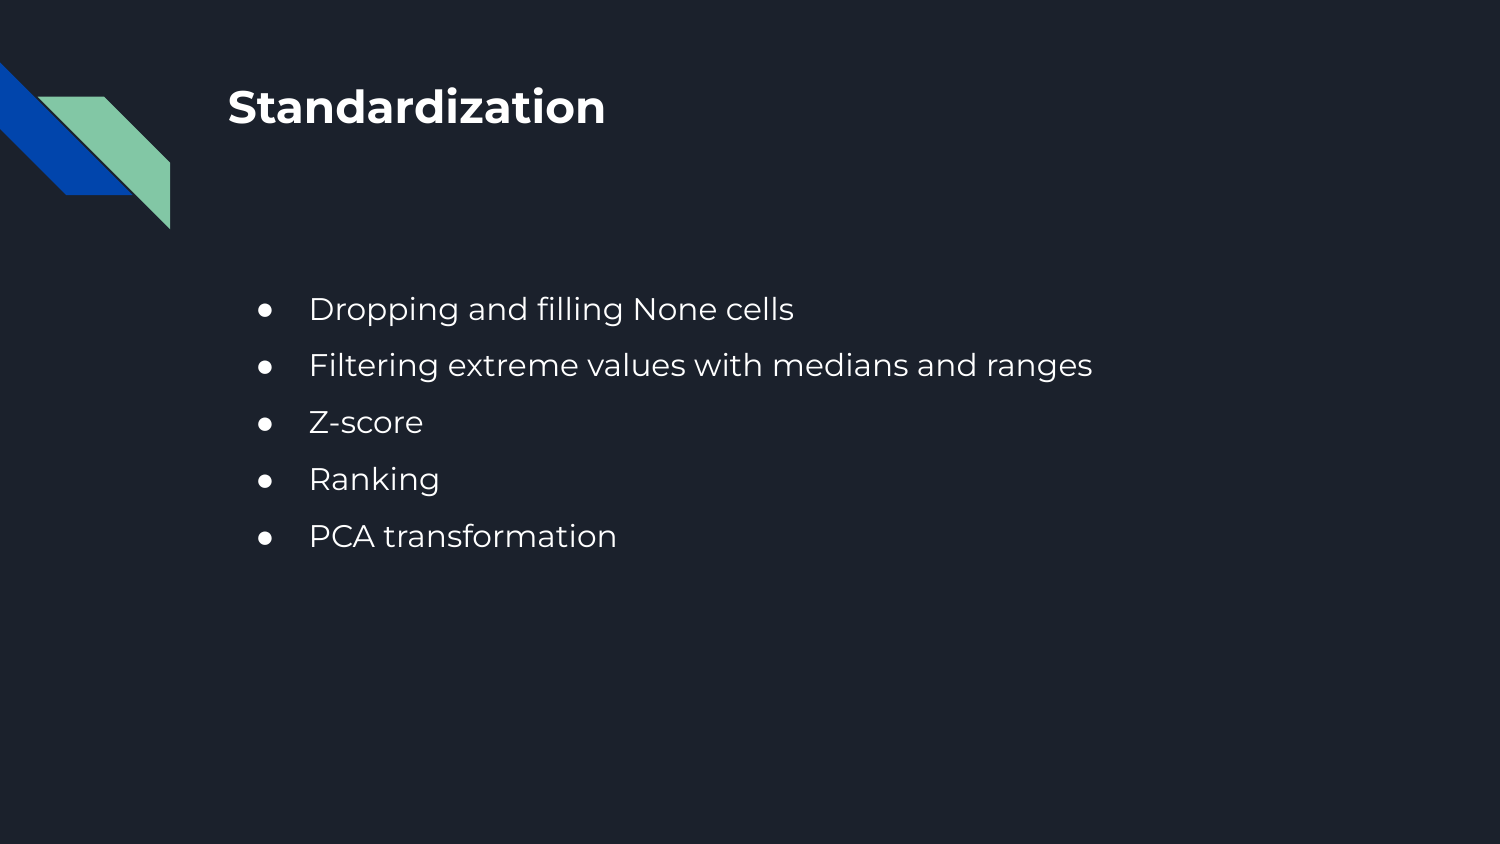

# Standardization
Dropping and filling None cells
Filtering extreme values with medians and ranges
Z-score
Ranking
PCA transformation